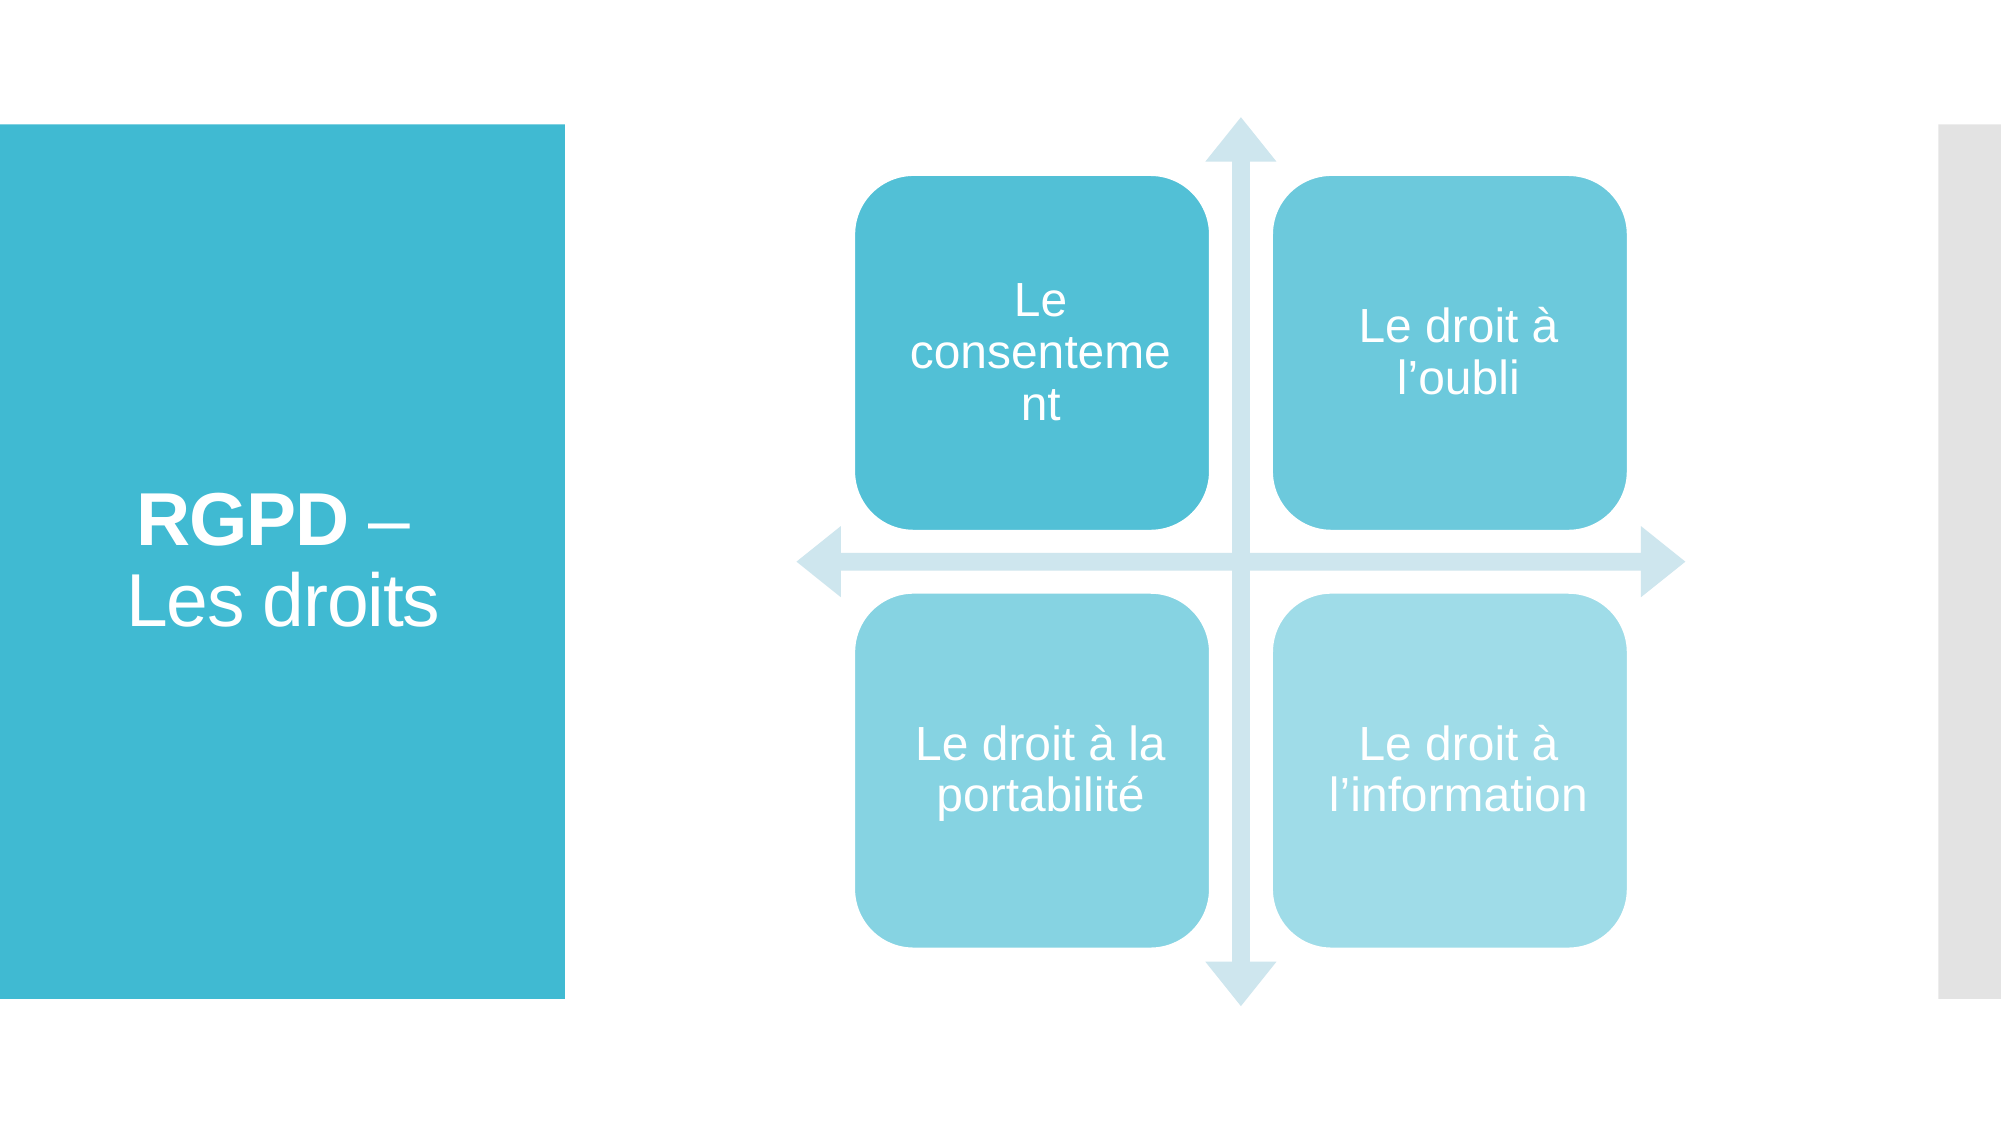

Le consentement
Le droit à l’oubli
Le droit à la portabilité
Le droit à l’information
# RGPD – Les droits